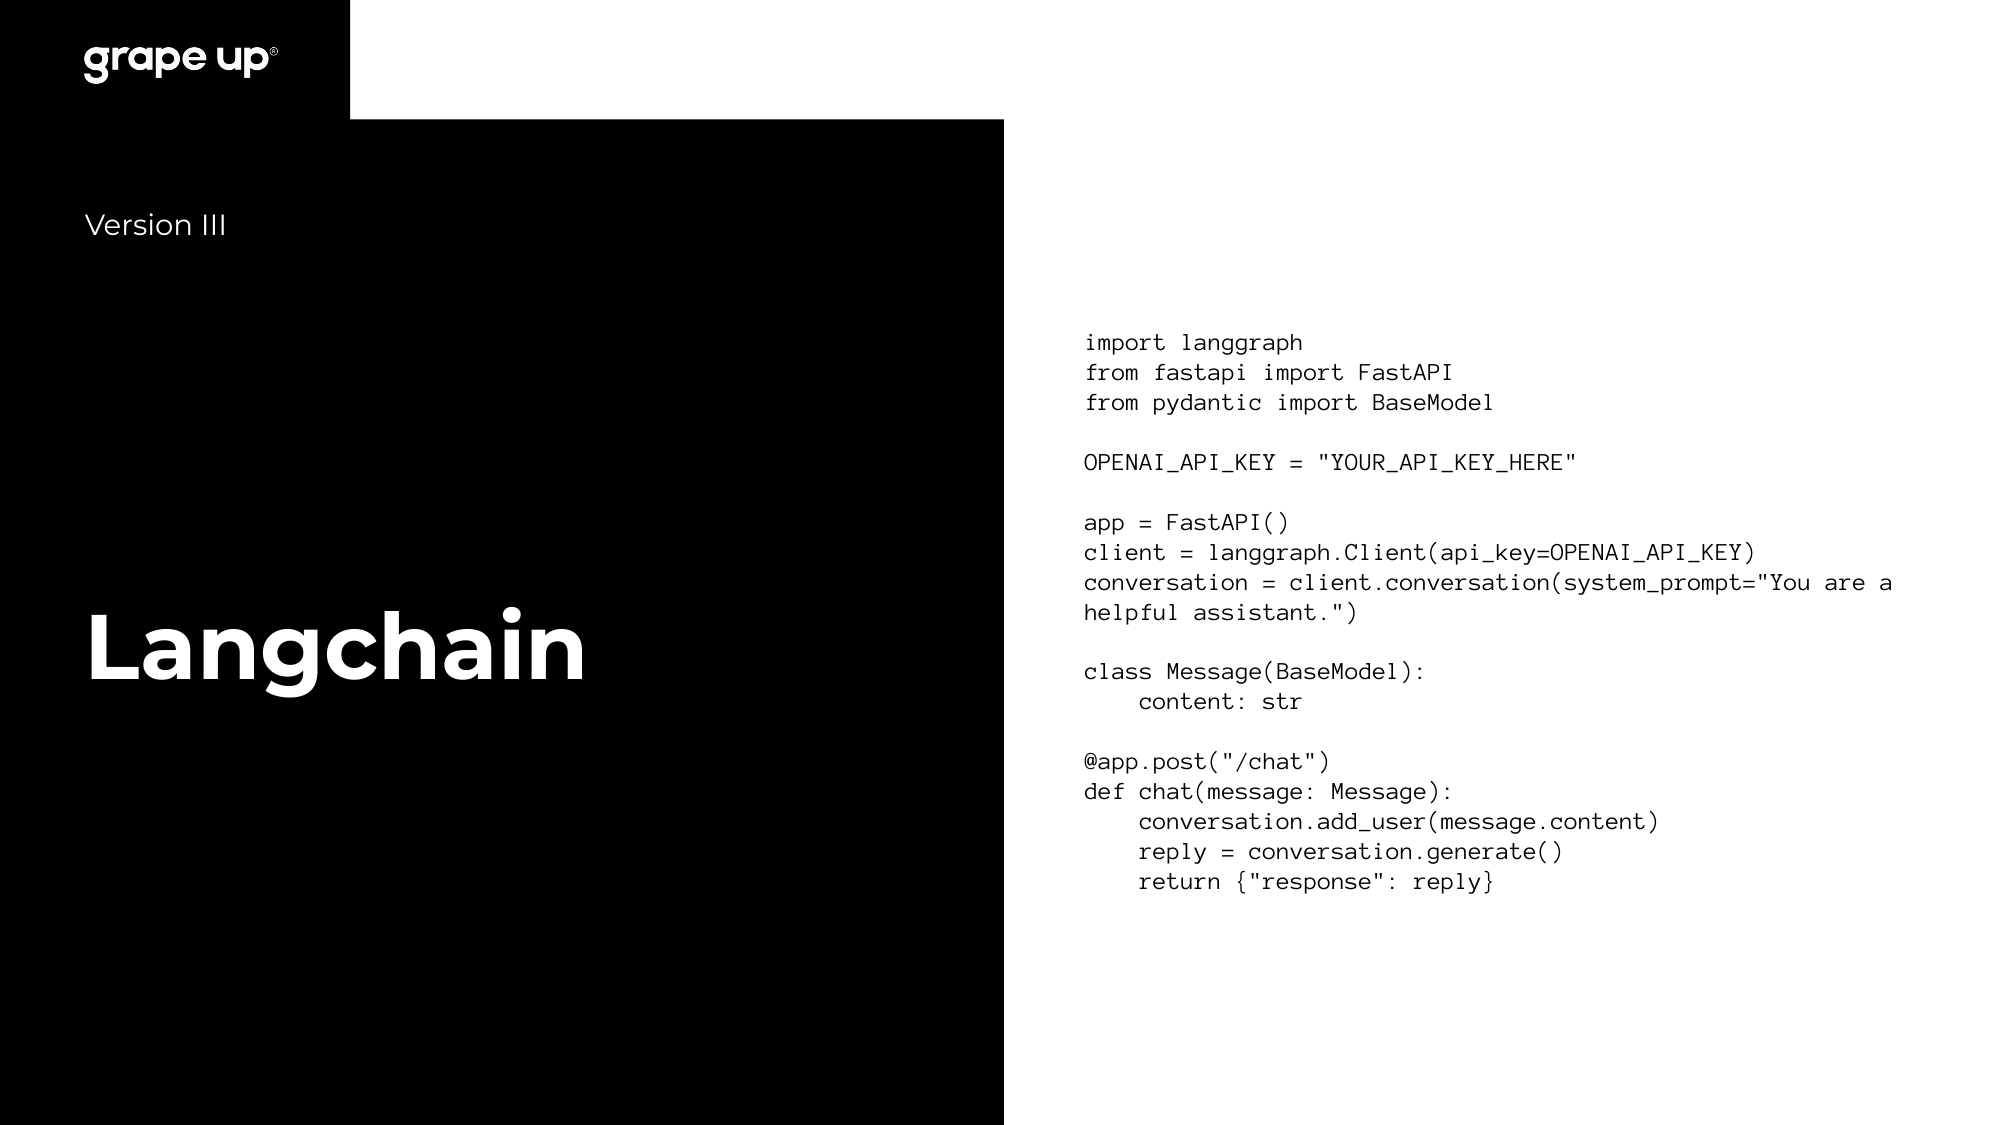

import langgraph
from fastapi import FastAPI
from pydantic import BaseModel

OPENAI_API_KEY = "YOUR_API_KEY_HERE"

app = FastAPI()
client = langgraph.Client(api_key=OPENAI_API_KEY)
conversation = client.conversation(system_prompt="You are a helpful assistant.")

class Message(BaseModel):
    content: str

@app.post("/chat")
def chat(message: Message):
    conversation.add_user(message.content)
    reply = conversation.generate()
    return {"response": reply}
Version III
# Langchain